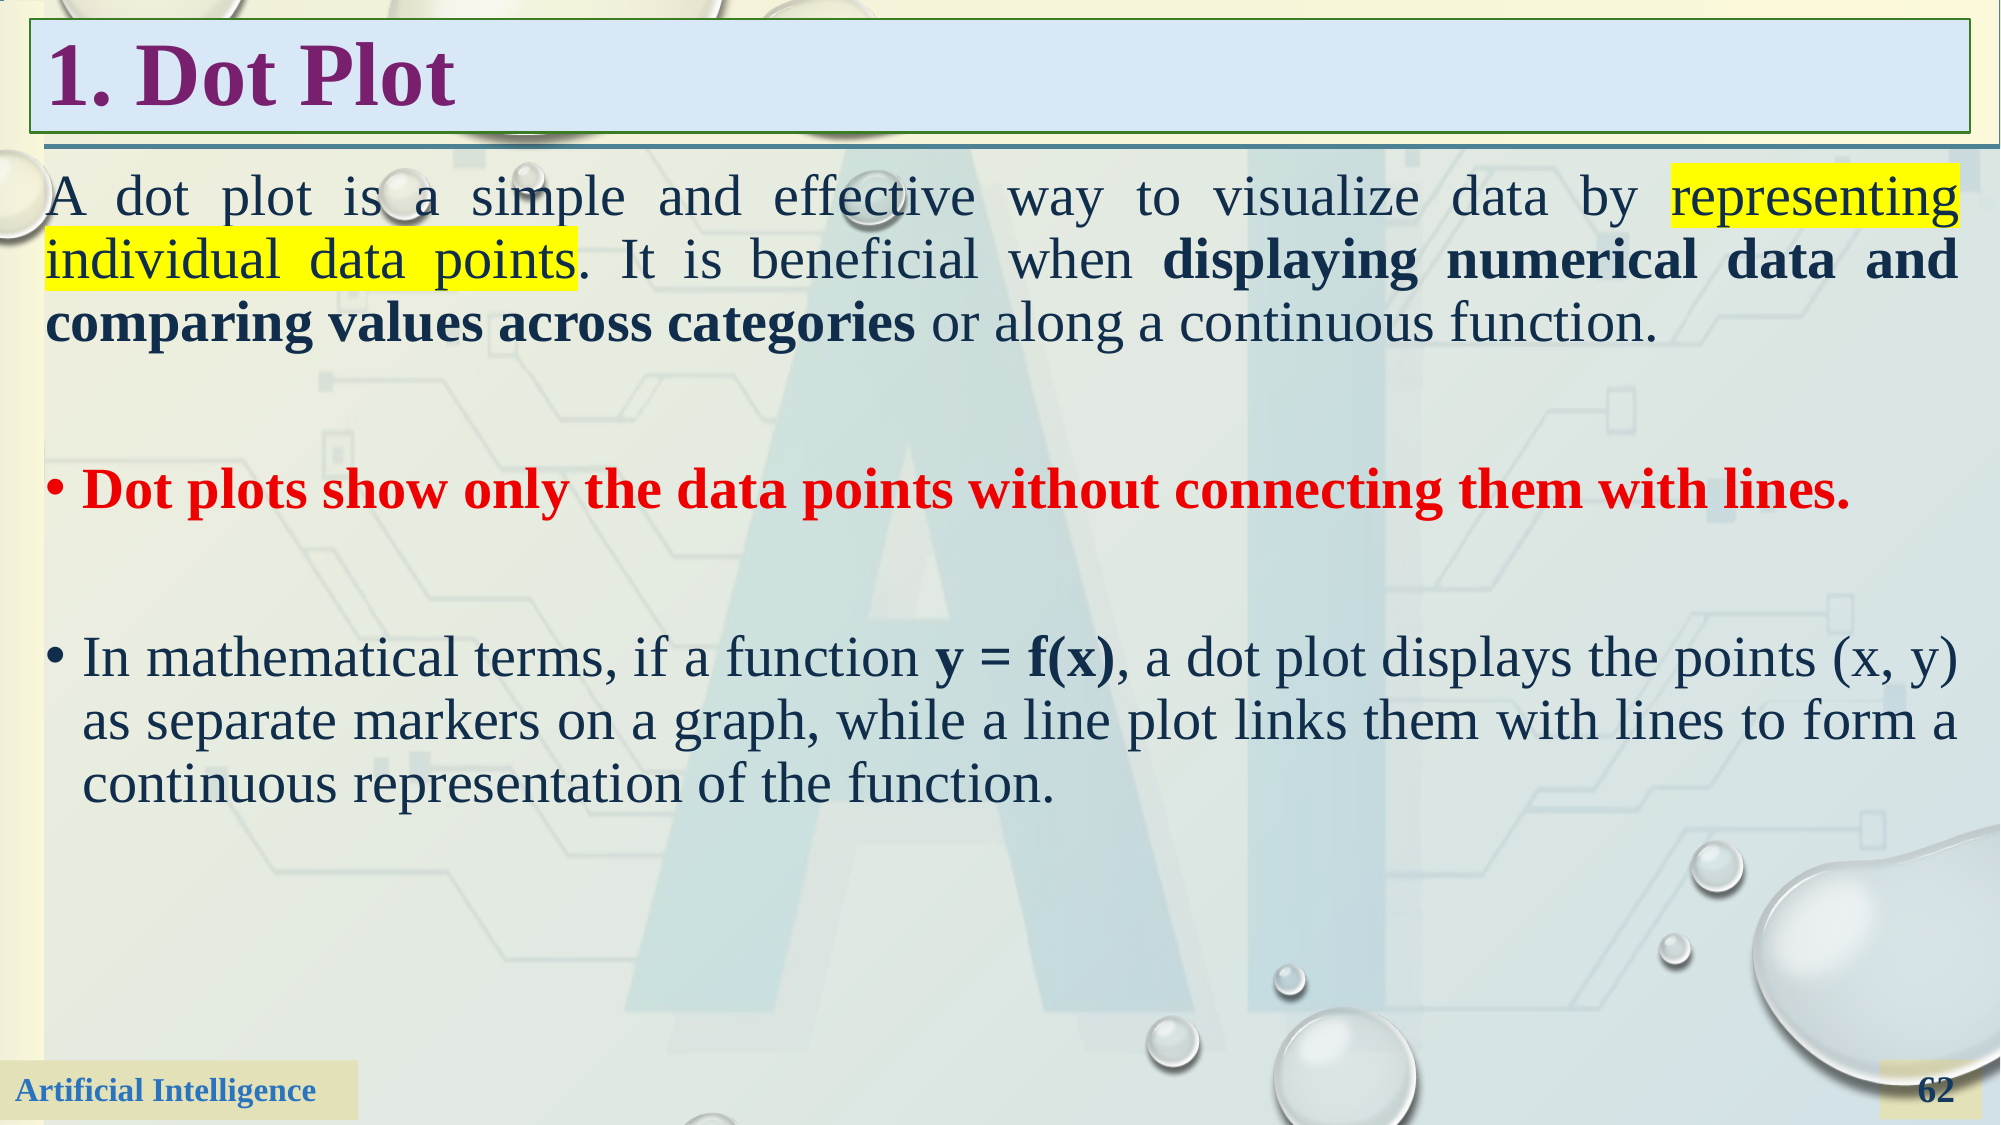

# 1. Dot Plot
A dot plot is a simple and effective way to visualize data by representing individual data points. It is beneficial when displaying numerical data and comparing values across categories or along a continuous function.

Dot plots show only the data points without connecting them with lines.

In mathematical terms, if a function y = f(x), a dot plot displays the points (x, y) as separate markers on a graph, while a line plot links them with lines to form a continuous representation of the function.

62